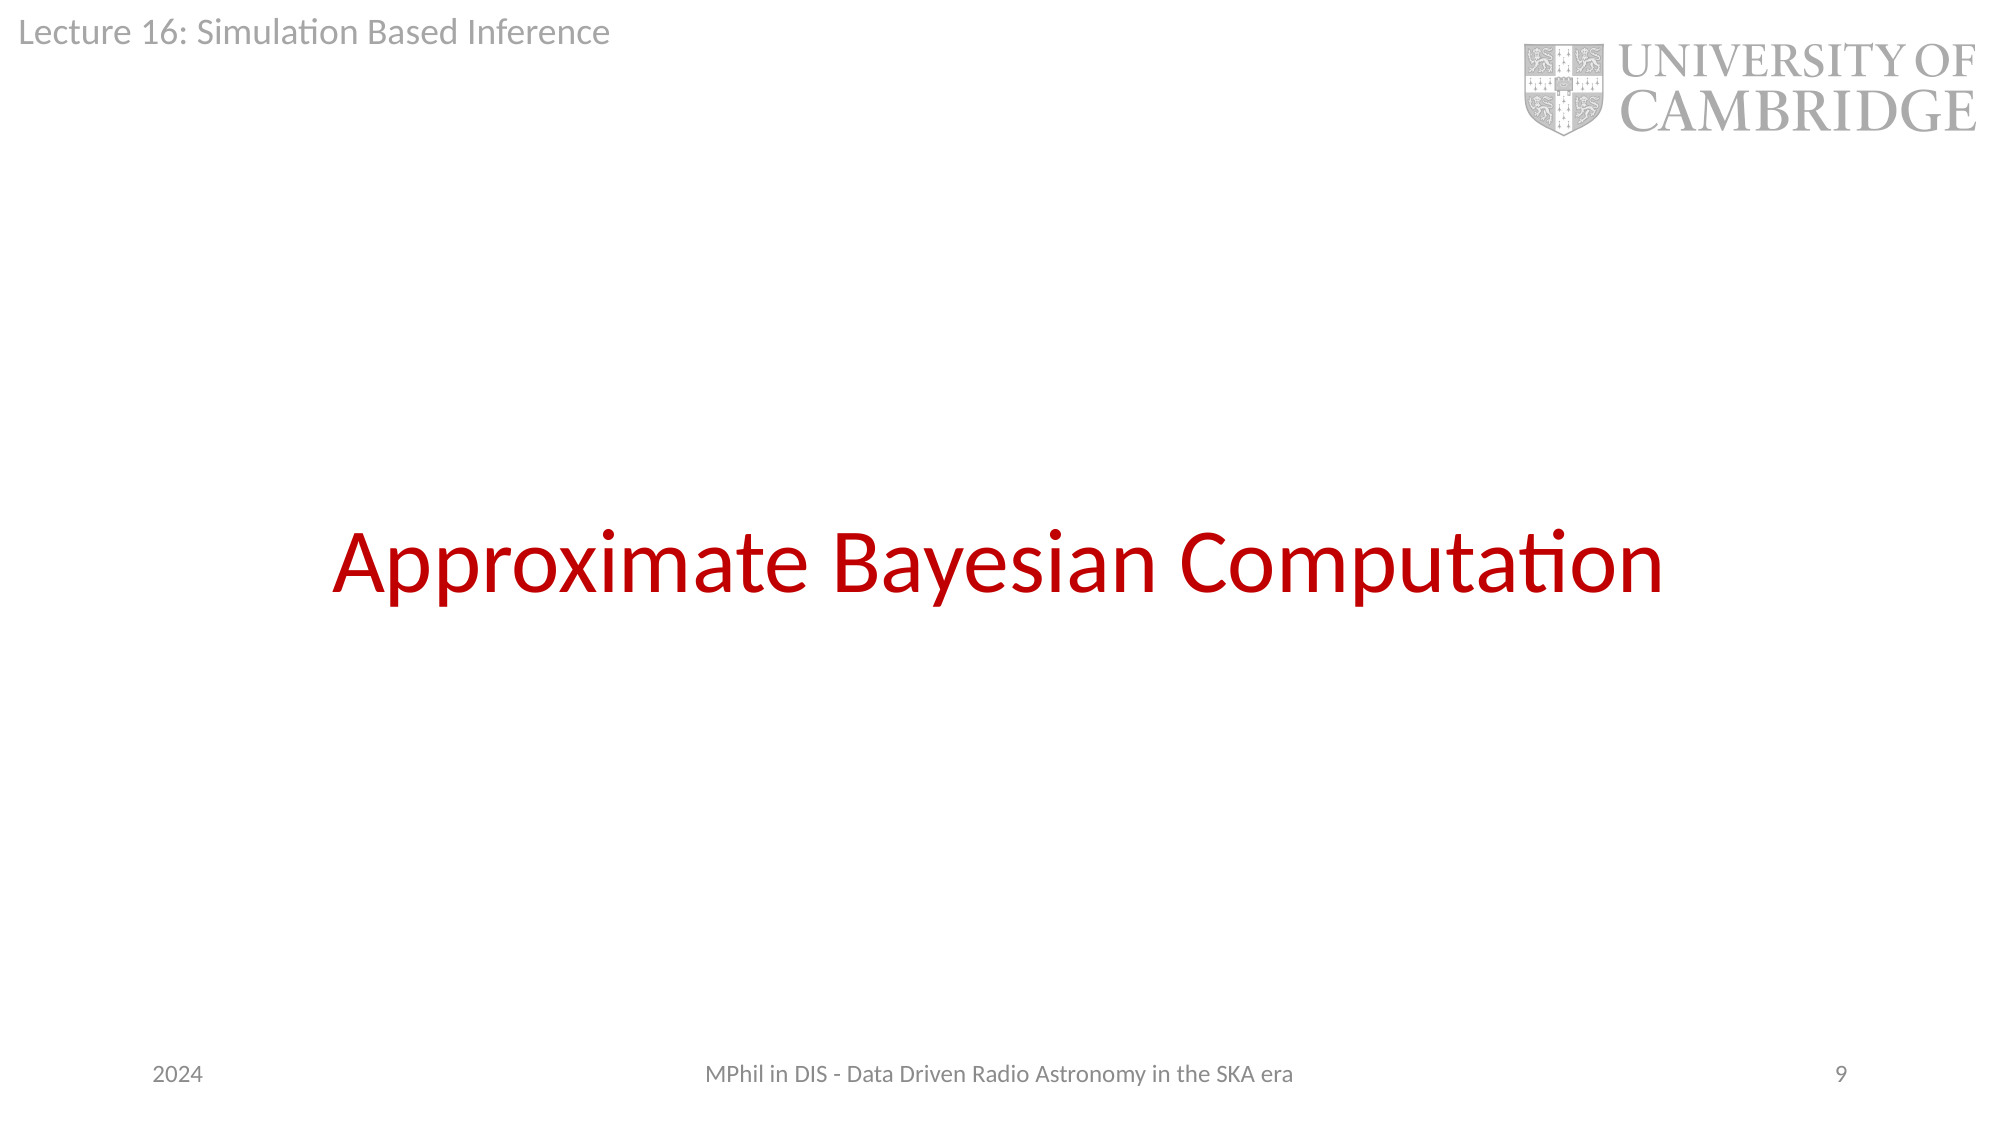

# Approximate Bayesian Computation
2024
MPhil in DIS - Data Driven Radio Astronomy in the SKA era
9